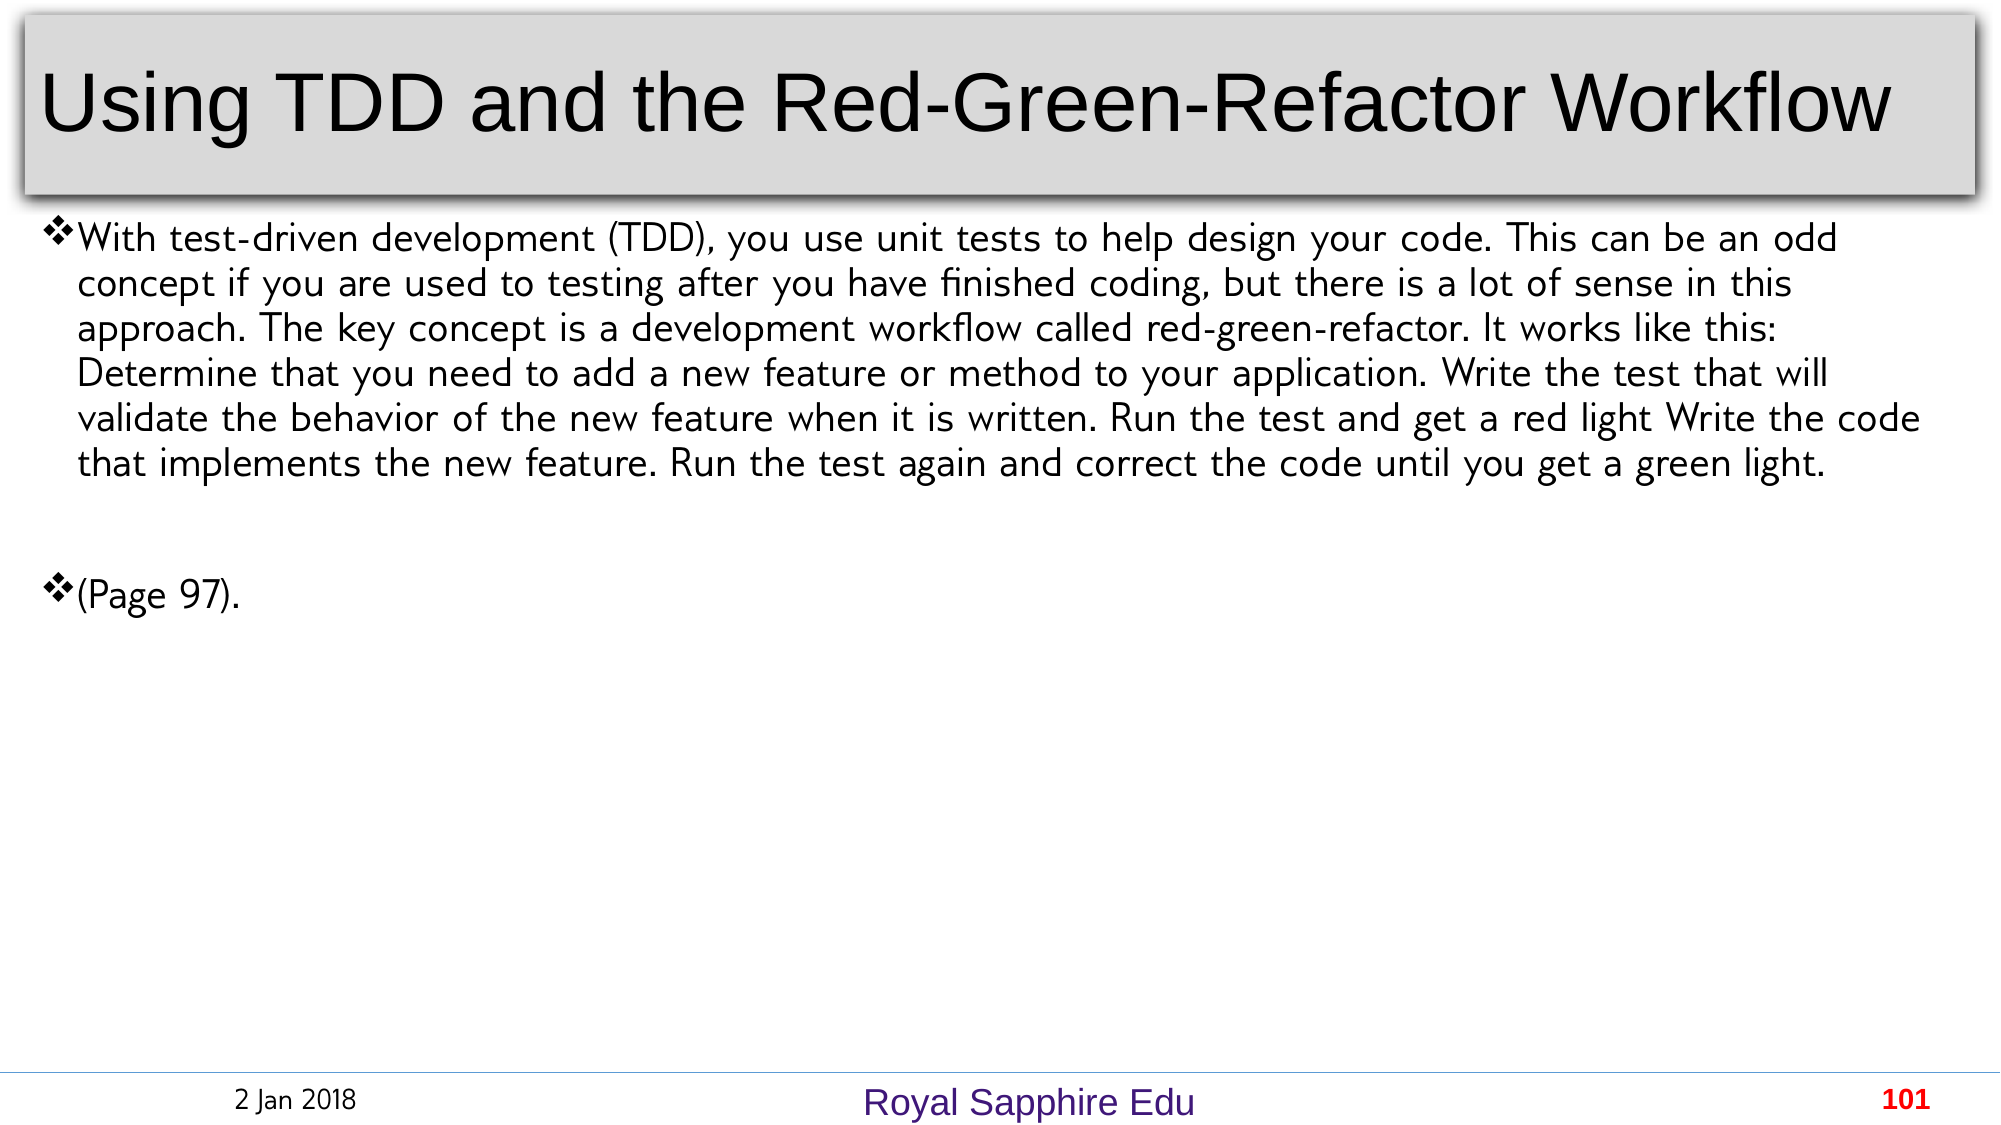

# Using TDD and the Red-Green-Refactor Workflow
With test-driven development (TDD), you use unit tests to help design your code. This can be an odd concept if you are used to testing after you have finished coding, but there is a lot of sense in this approach. The key concept is a development workflow called red-green-refactor. It works like this: Determine that you need to add a new feature or method to your application. Write the test that will validate the behavior of the new feature when it is written. Run the test and get a red light Write the code that implements the new feature. Run the test again and correct the code until you get a green light.

(Page 97).
2 Jan 2018
101